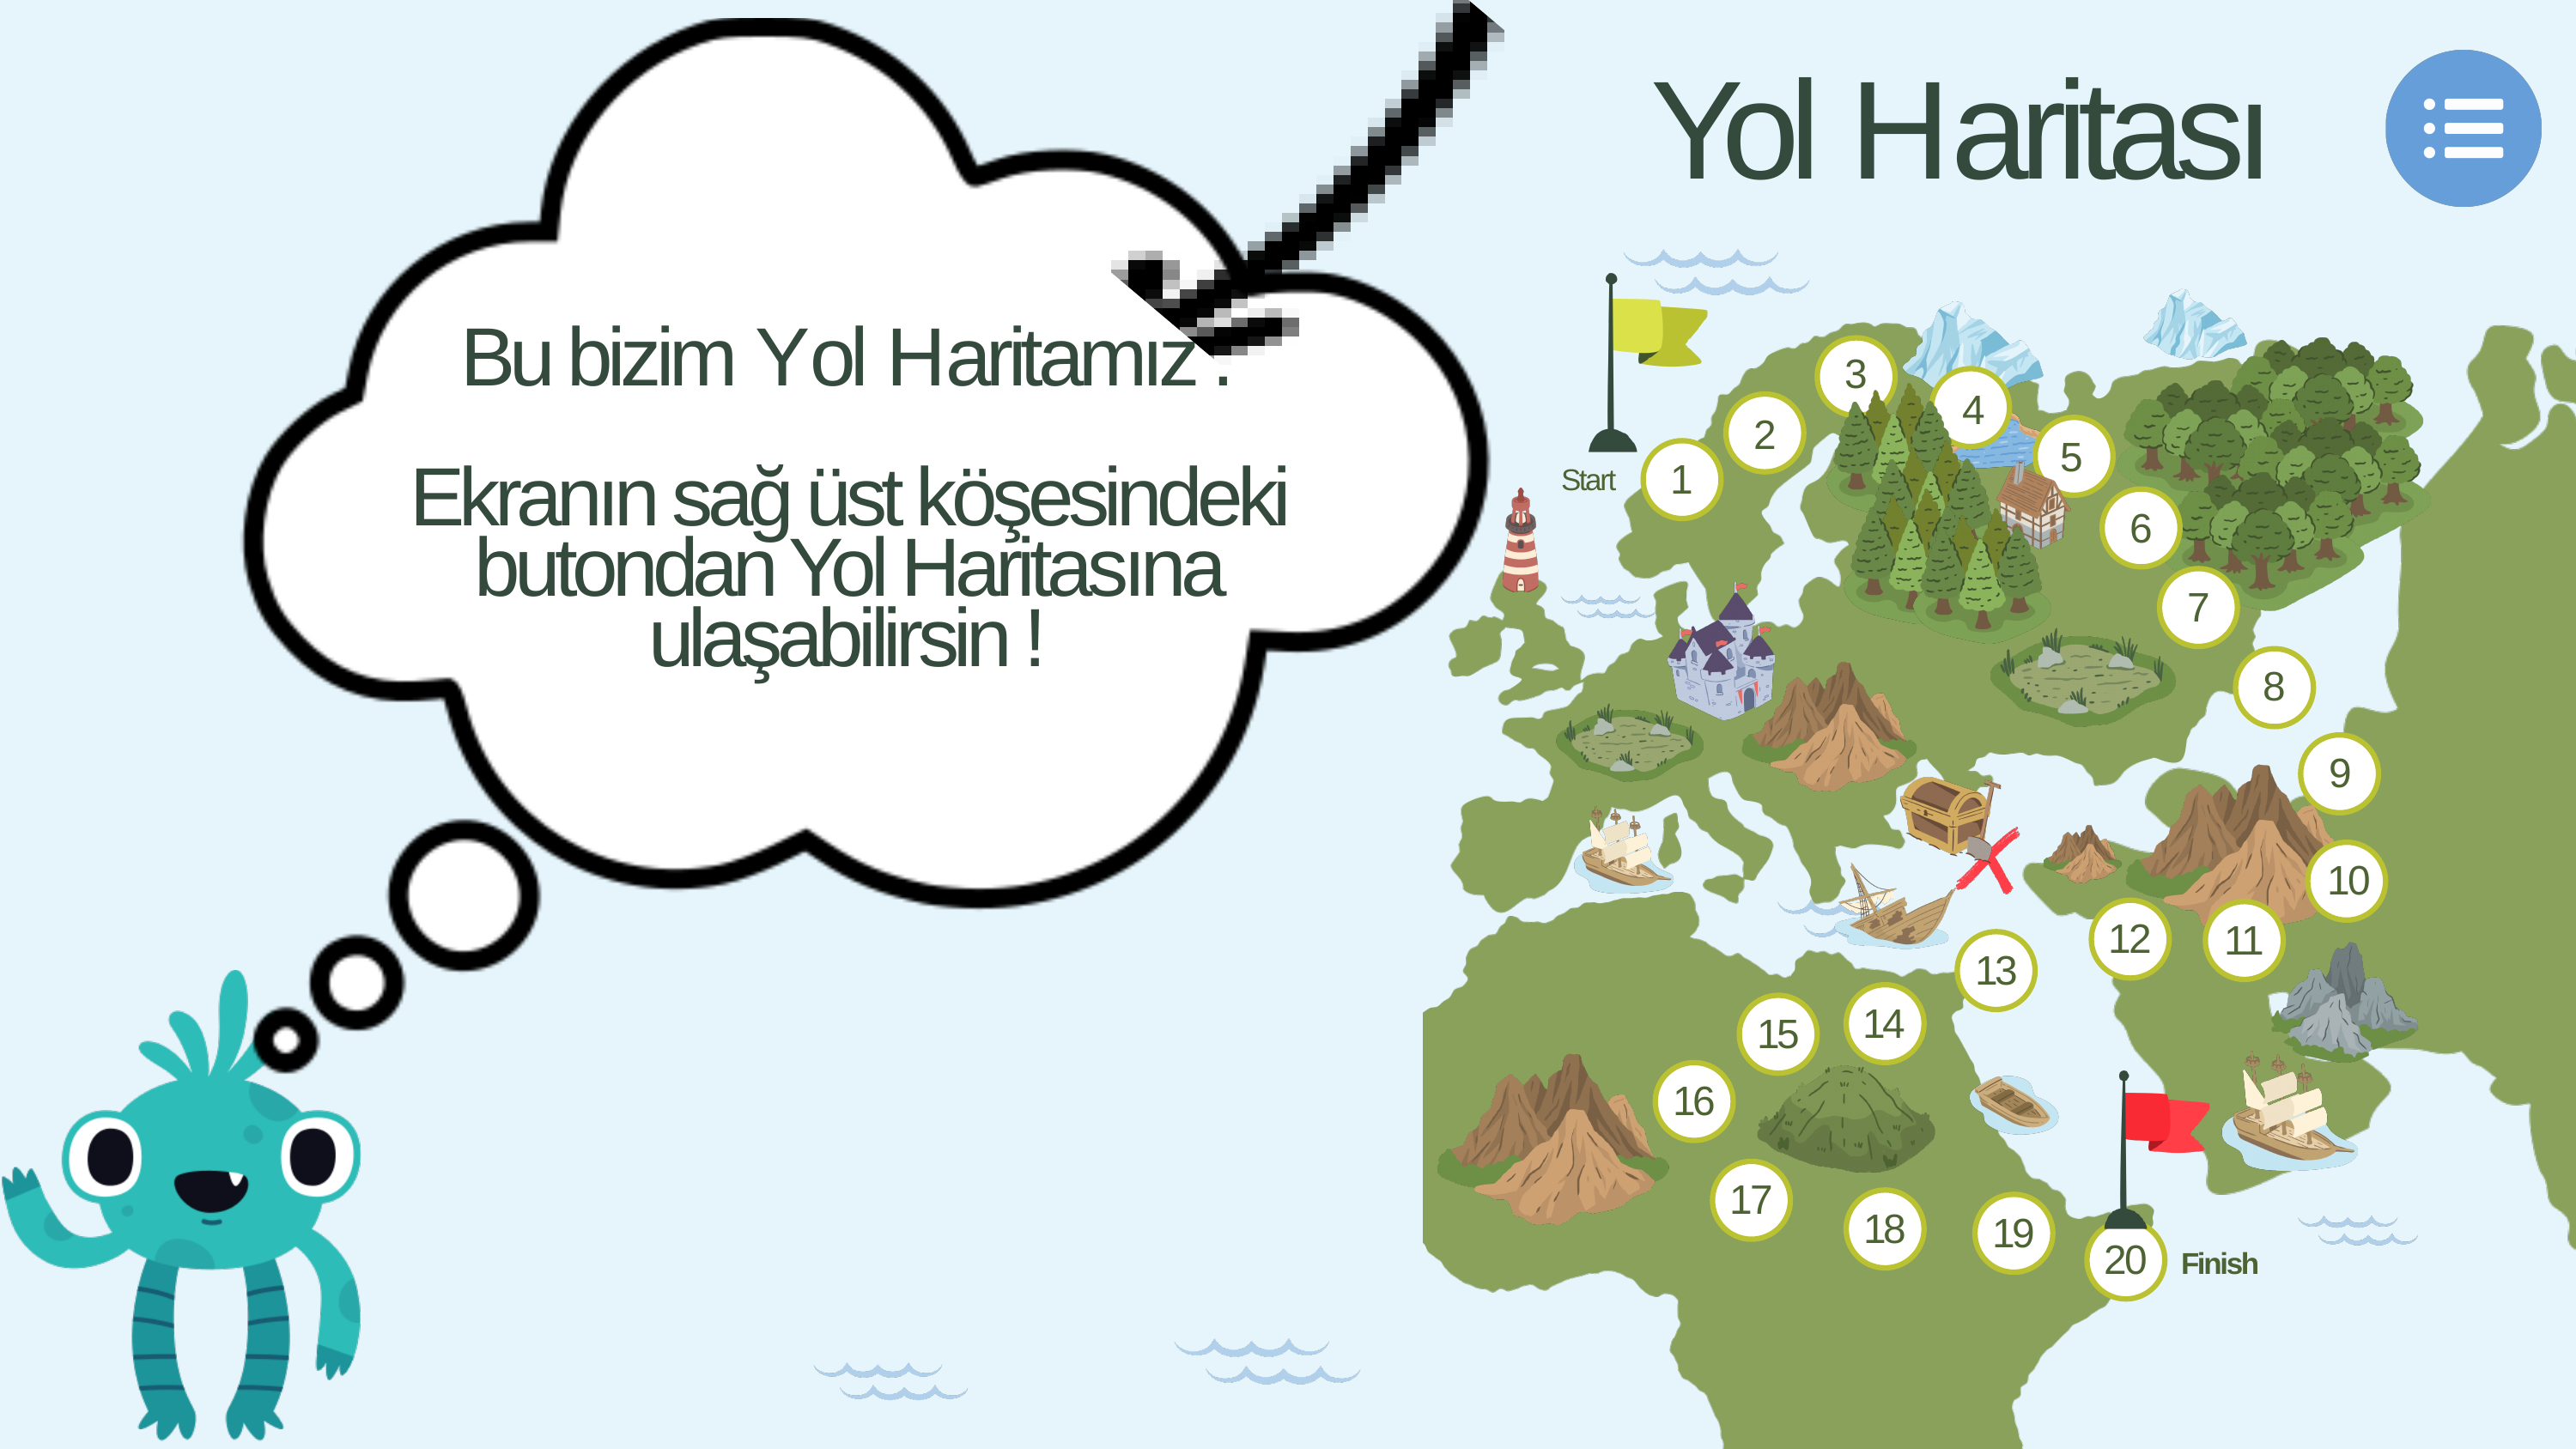

Yol Haritası

Bu bizim Yol Haritamız .

Ekranın sağ üst köşesindeki butondan Yol Haritasına ulaşabilirsin !

3

4

2

5

1
Start

6

7

8

9

10

12
11

13

14
15

16

17

18

19

20
Finish